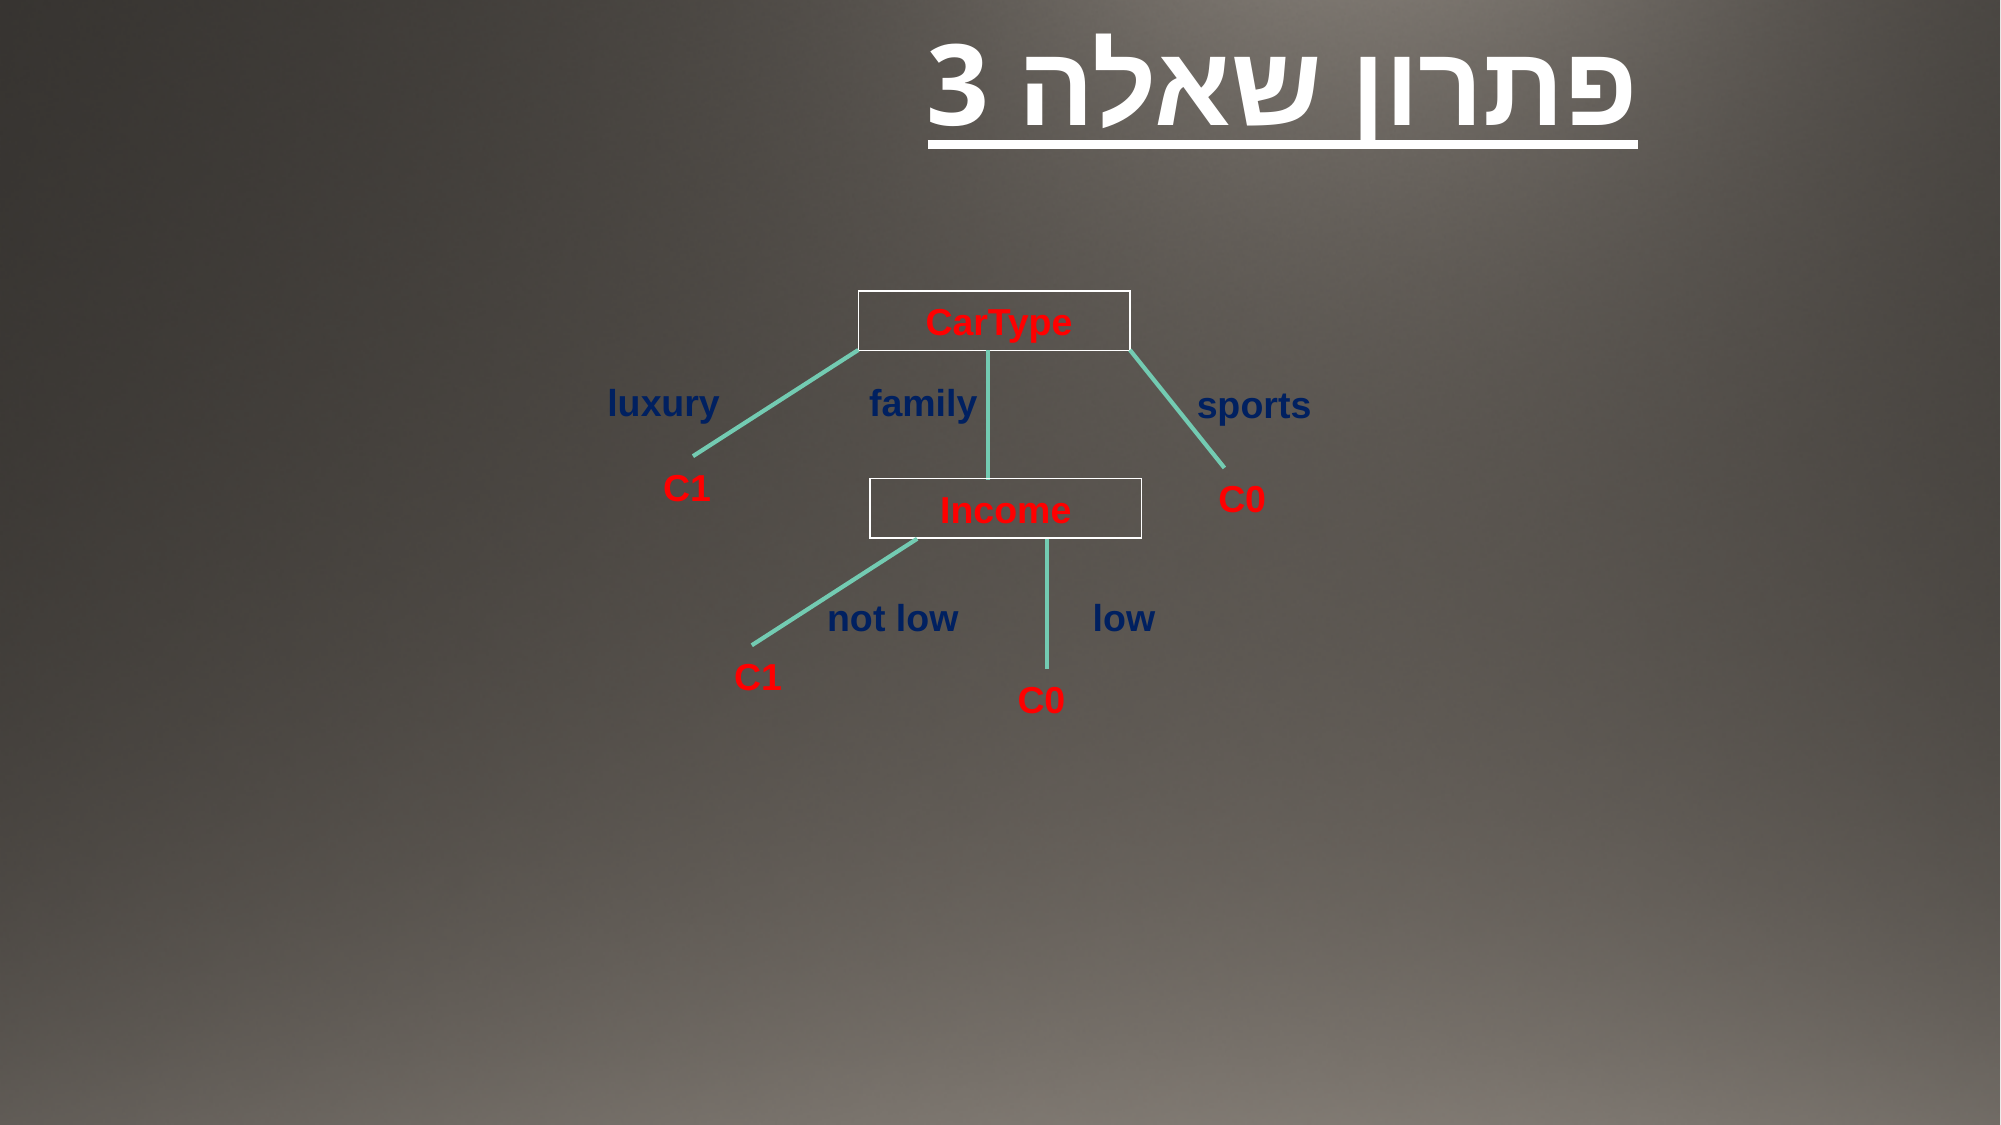

# פתרון שאלה 3
CarType
luxury
family
sports
C1
C0
Income
 not low
low
C1
C0